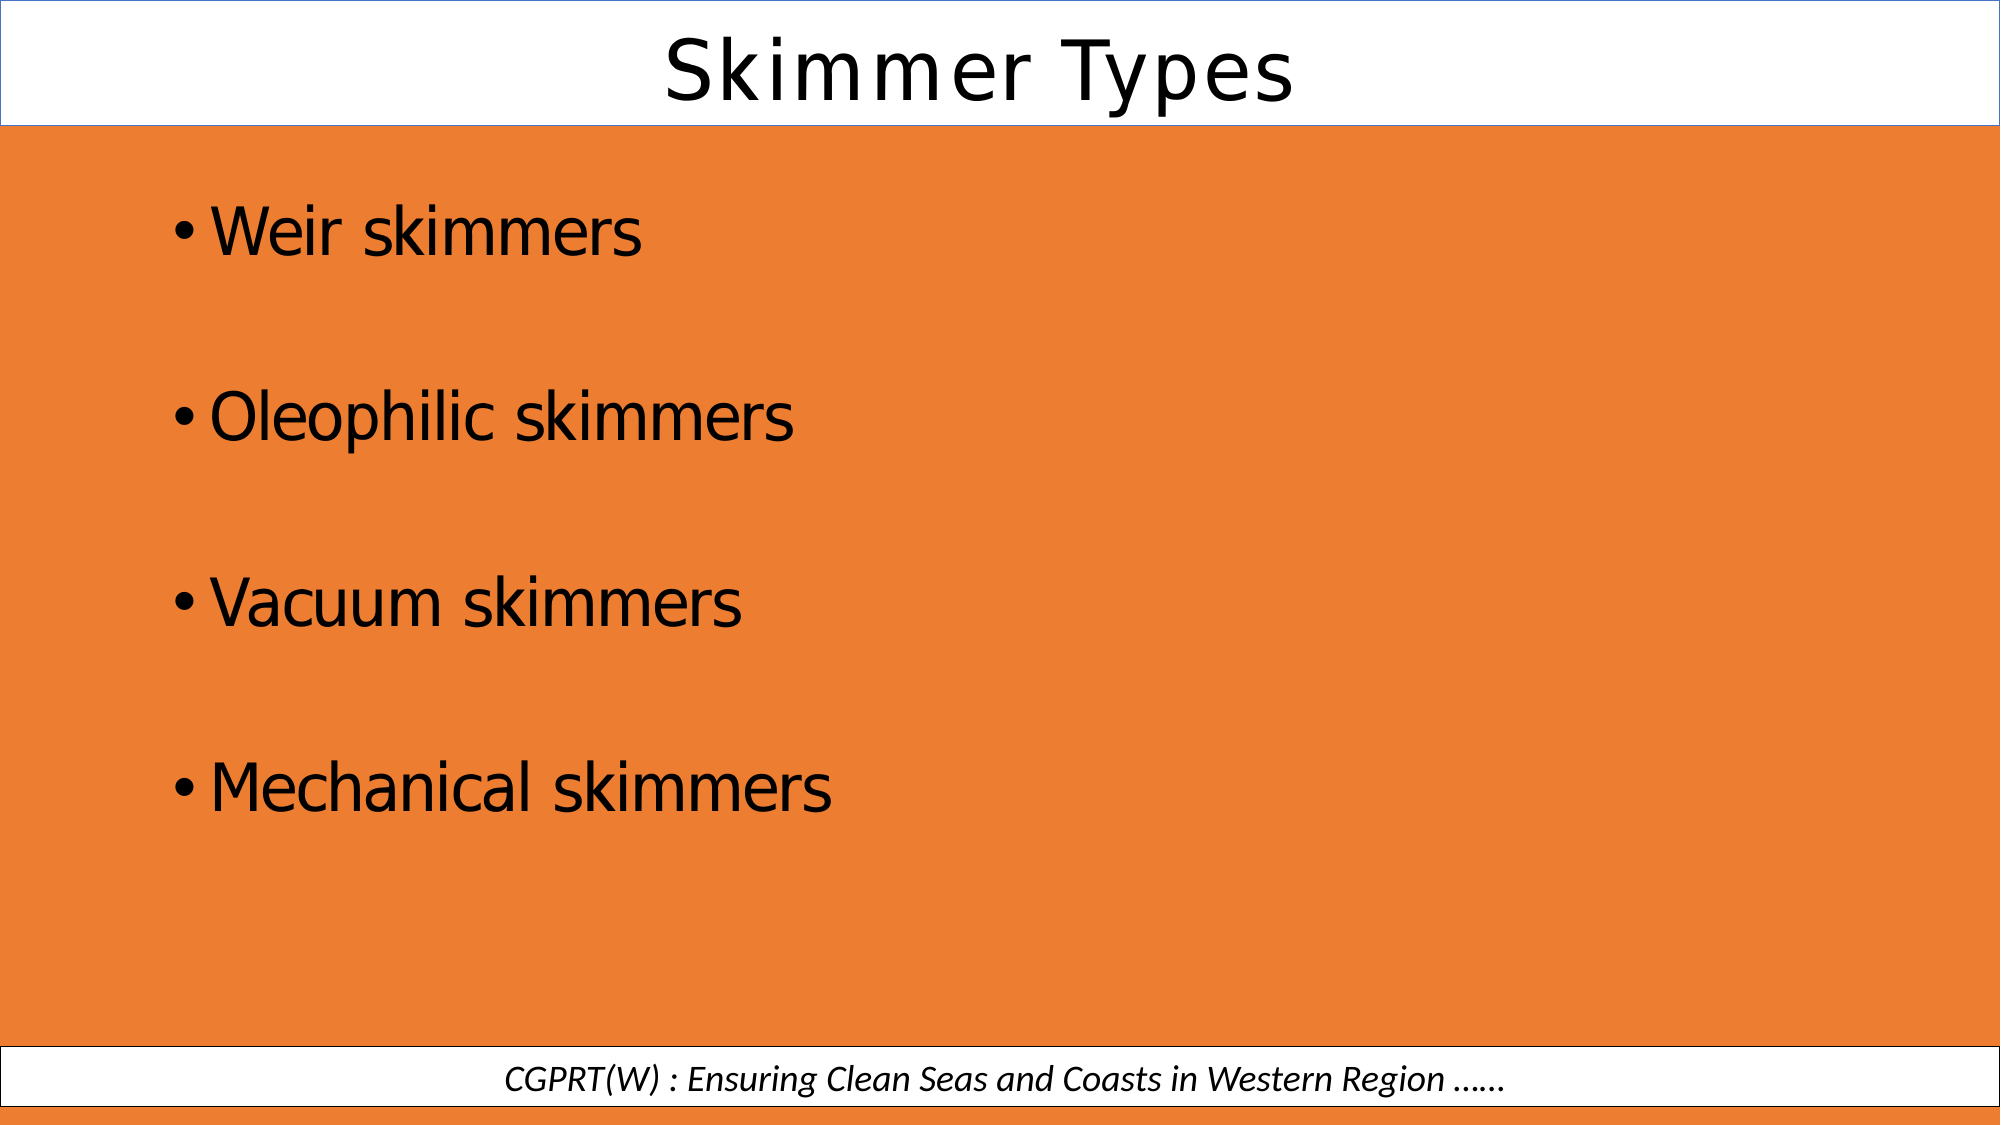

Skimmer Types
Weir skimmers

Oleophilic skimmers

Vacuum skimmers

Mechanical skimmers
 CGPRT(W) : Ensuring Clean Seas and Coasts in Western Region ……